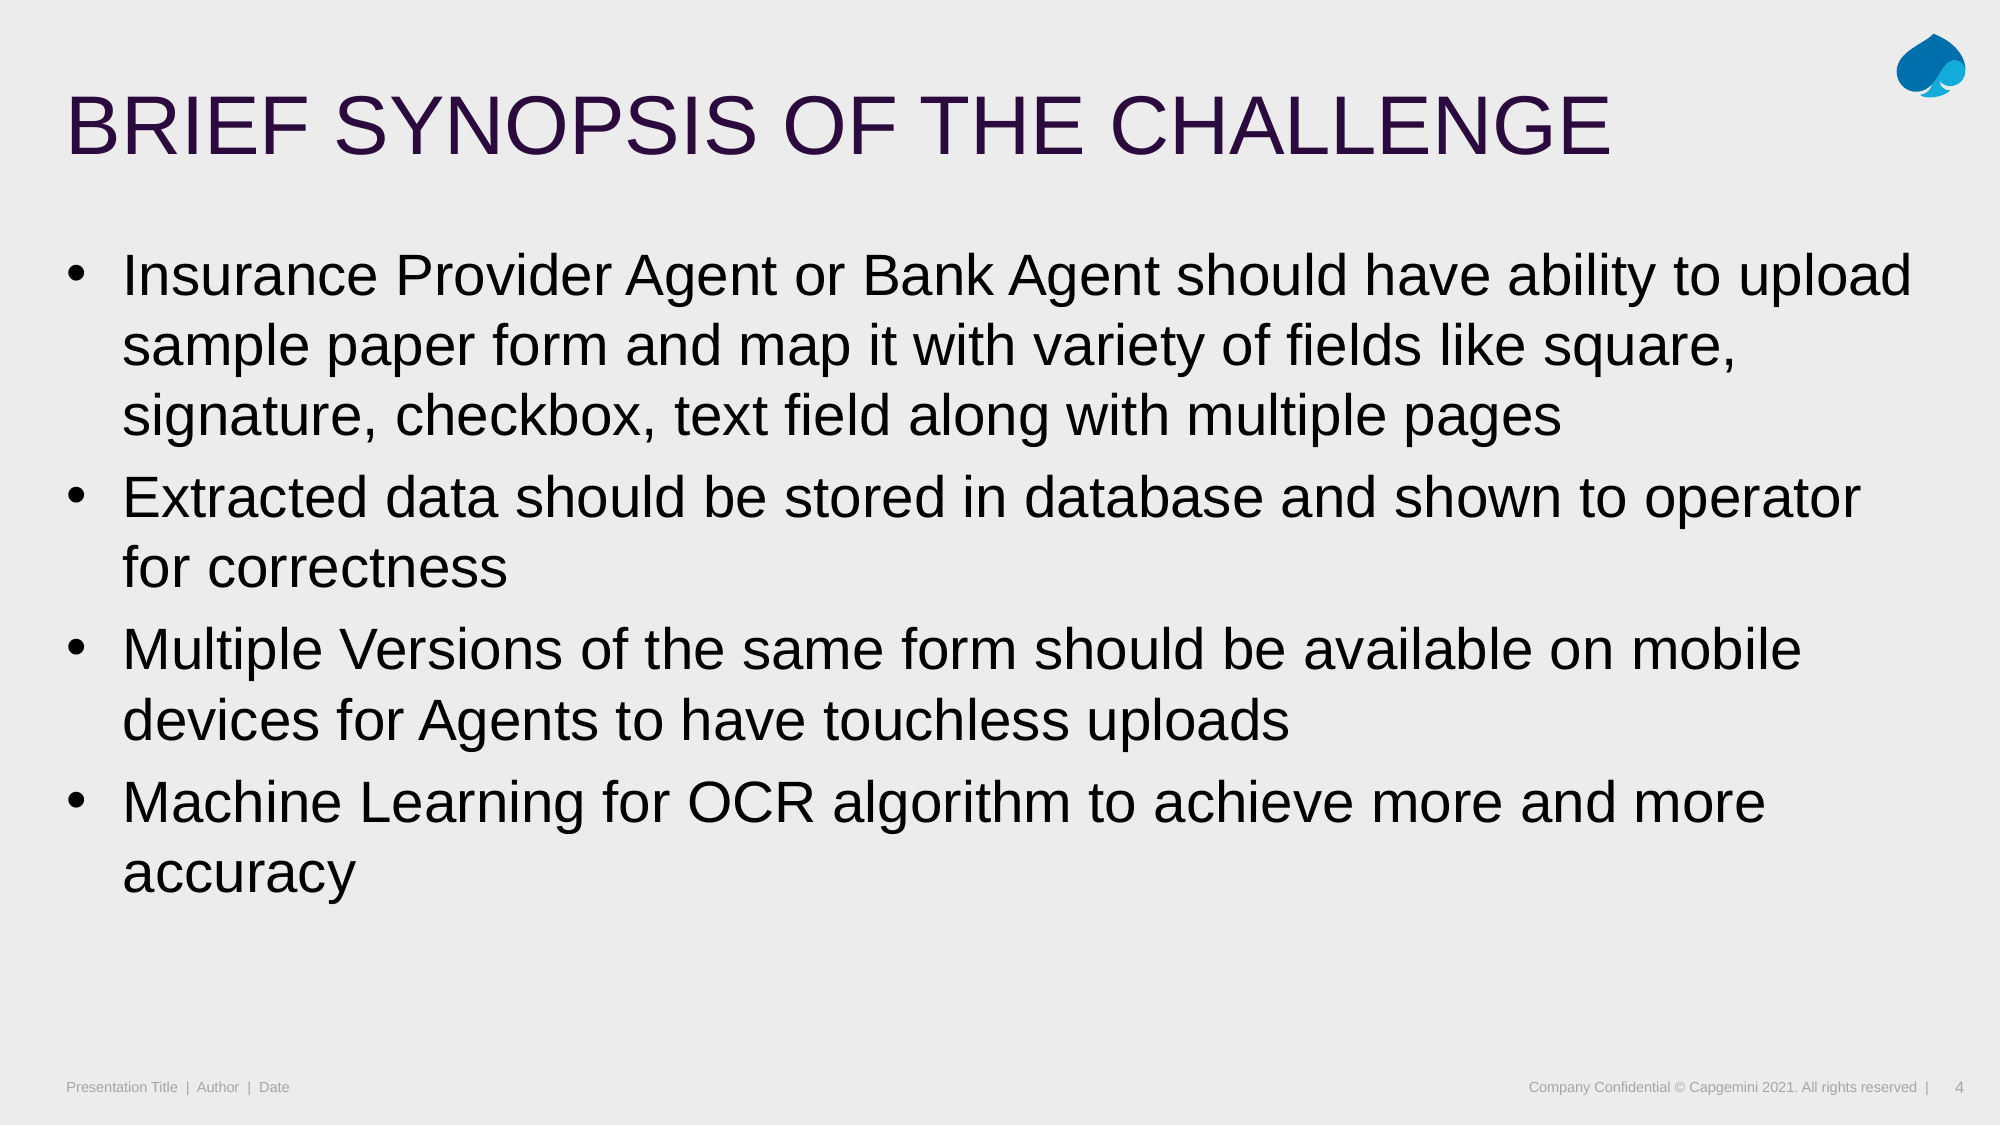

# Brief Synopsis of the Challenge
Insurance Provider Agent or Bank Agent should have ability to upload sample paper form and map it with variety of fields like square, signature, checkbox, text field along with multiple pages
Extracted data should be stored in database and shown to operator for correctness
Multiple Versions of the same form should be available on mobile devices for Agents to have touchless uploads
Machine Learning for OCR algorithm to achieve more and more accuracy